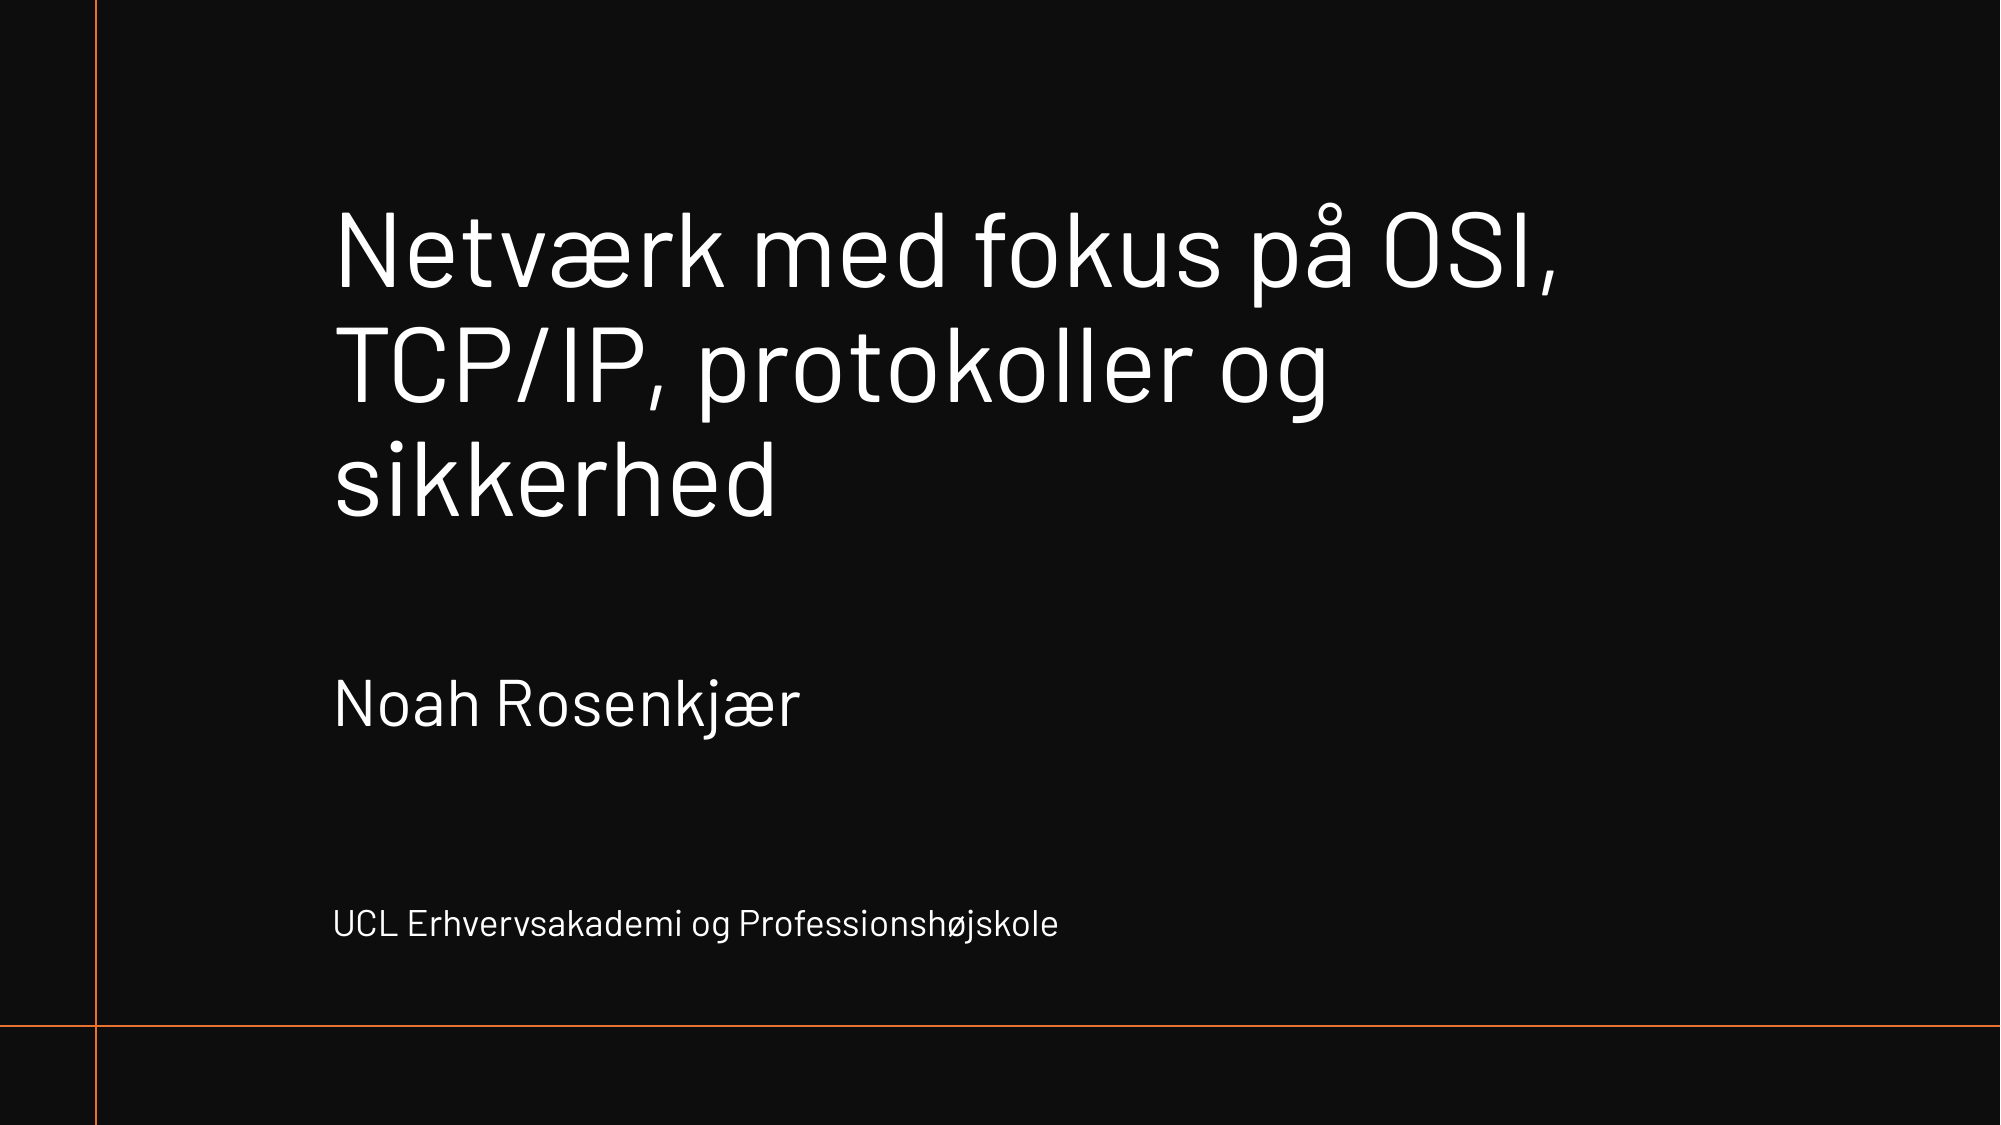

# Netværk med fokus på OSI, TCP/IP, protokoller og sikkerhed

Noah Rosenkjær
UCL Erhvervsakademi og Professionshøjskole